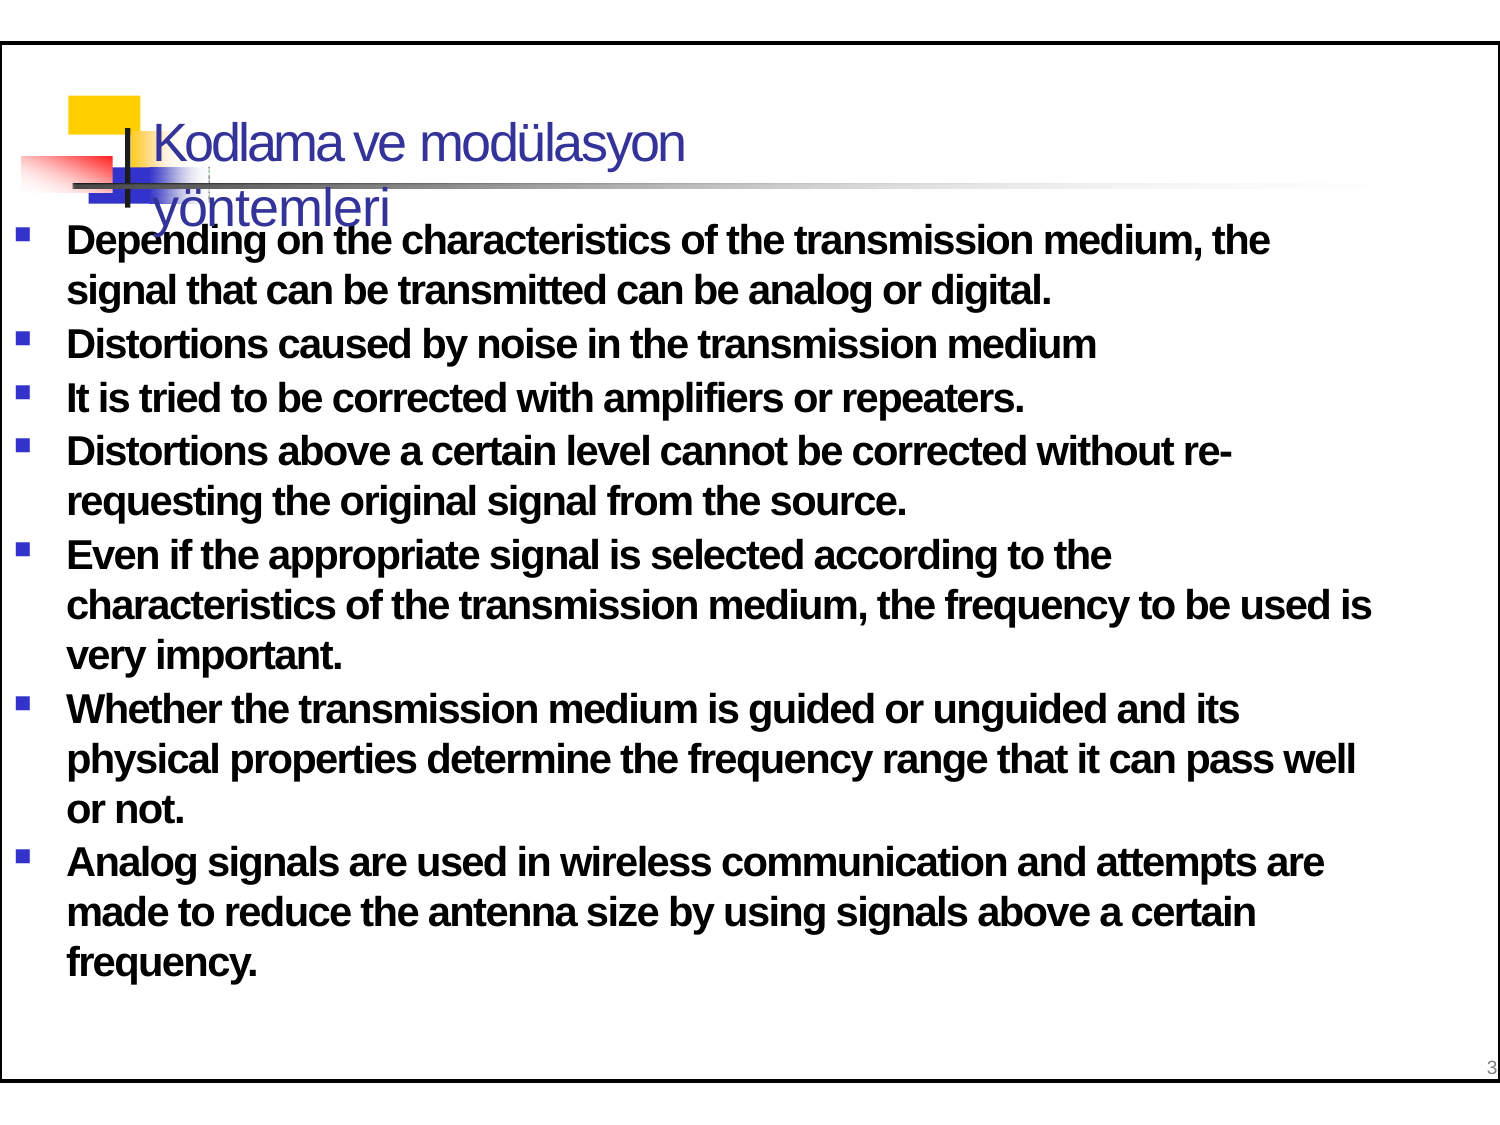

# Kodlama ve modülasyon yöntemleri

Depending on the characteristics of the transmission medium, the signal that can be transmitted can be analog or digital.
Distortions caused by noise in the transmission medium
It is tried to be corrected with amplifiers or repeaters.
Distortions above a certain level cannot be corrected without re-requesting the original signal from the source.
Even if the appropriate signal is selected according to the characteristics of the transmission medium, the frequency to be used is very important.
Whether the transmission medium is guided or unguided and its physical properties determine the frequency range that it can pass well or not.
Analog signals are used in wireless communication and attempts are made to reduce the antenna size by using signals above a certain frequency.
3